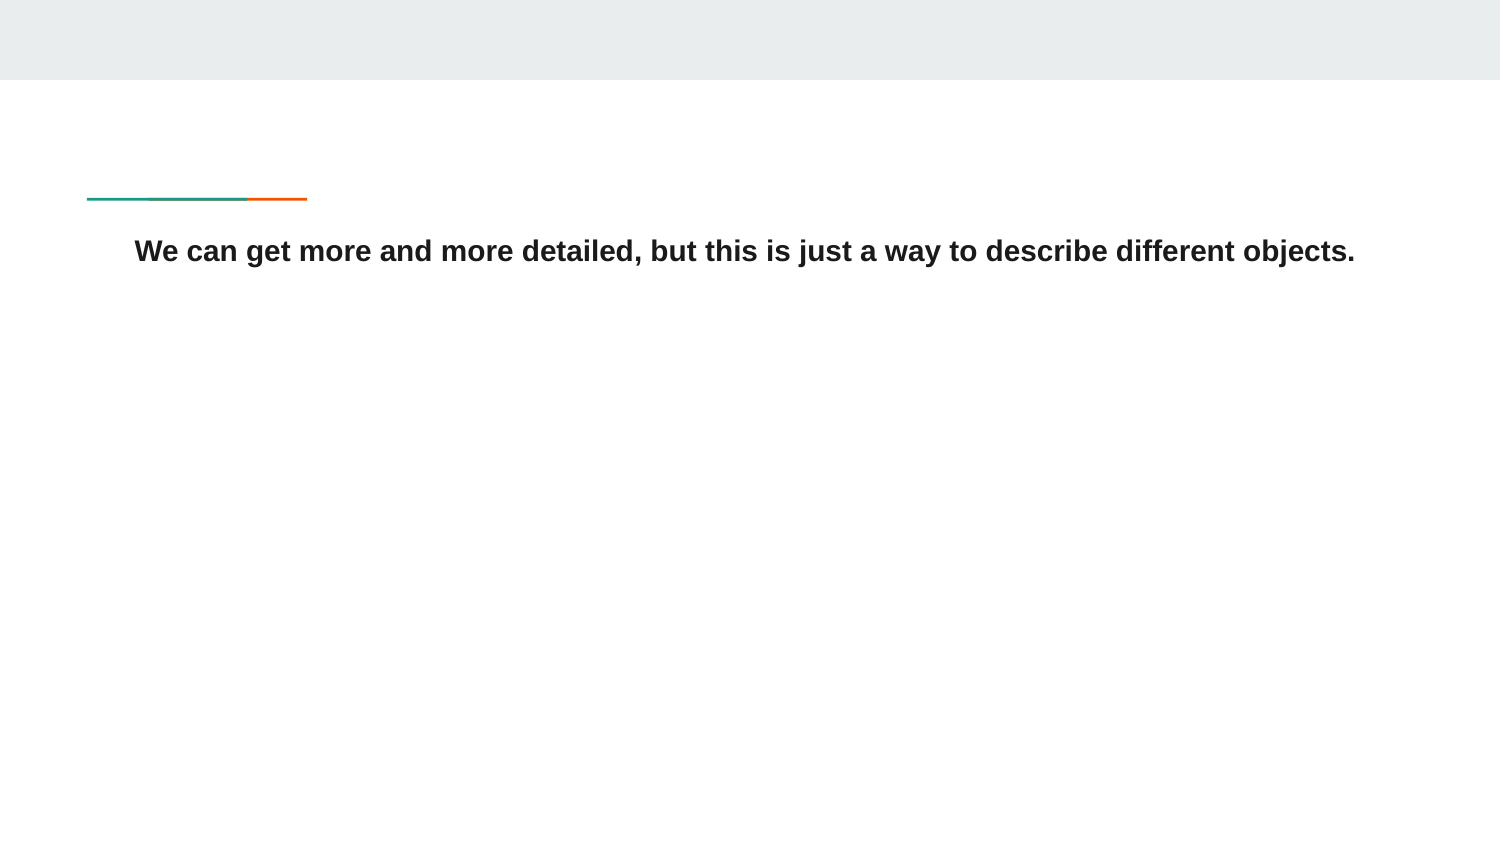

# We can get more and more detailed, but this is just a way to describe different objects.